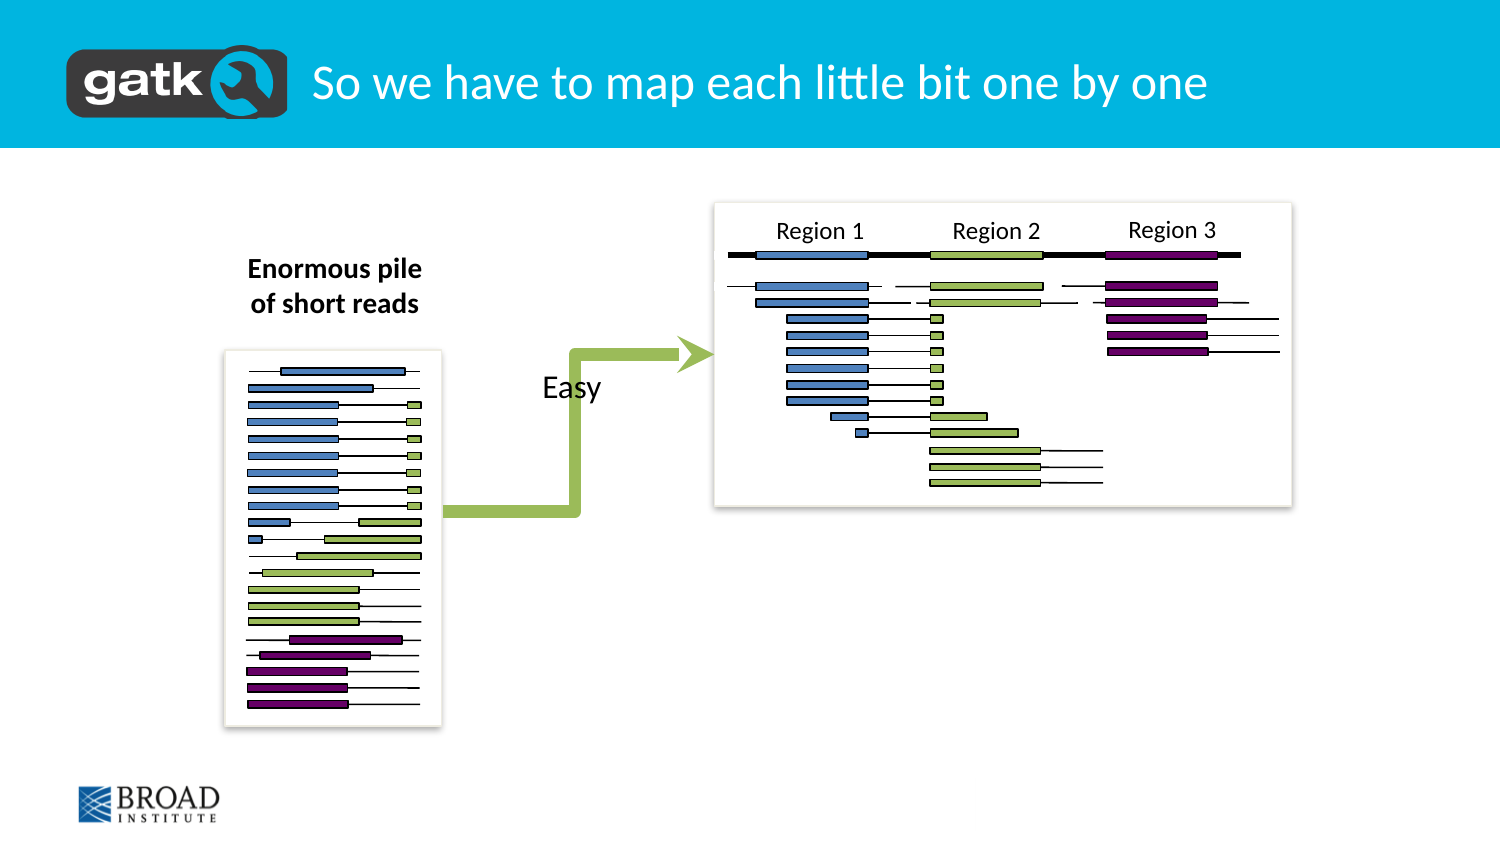

# So we have to map each little bit one by one

Region 3
Region 1
Region 2

Enormous pile of short reads

Easy